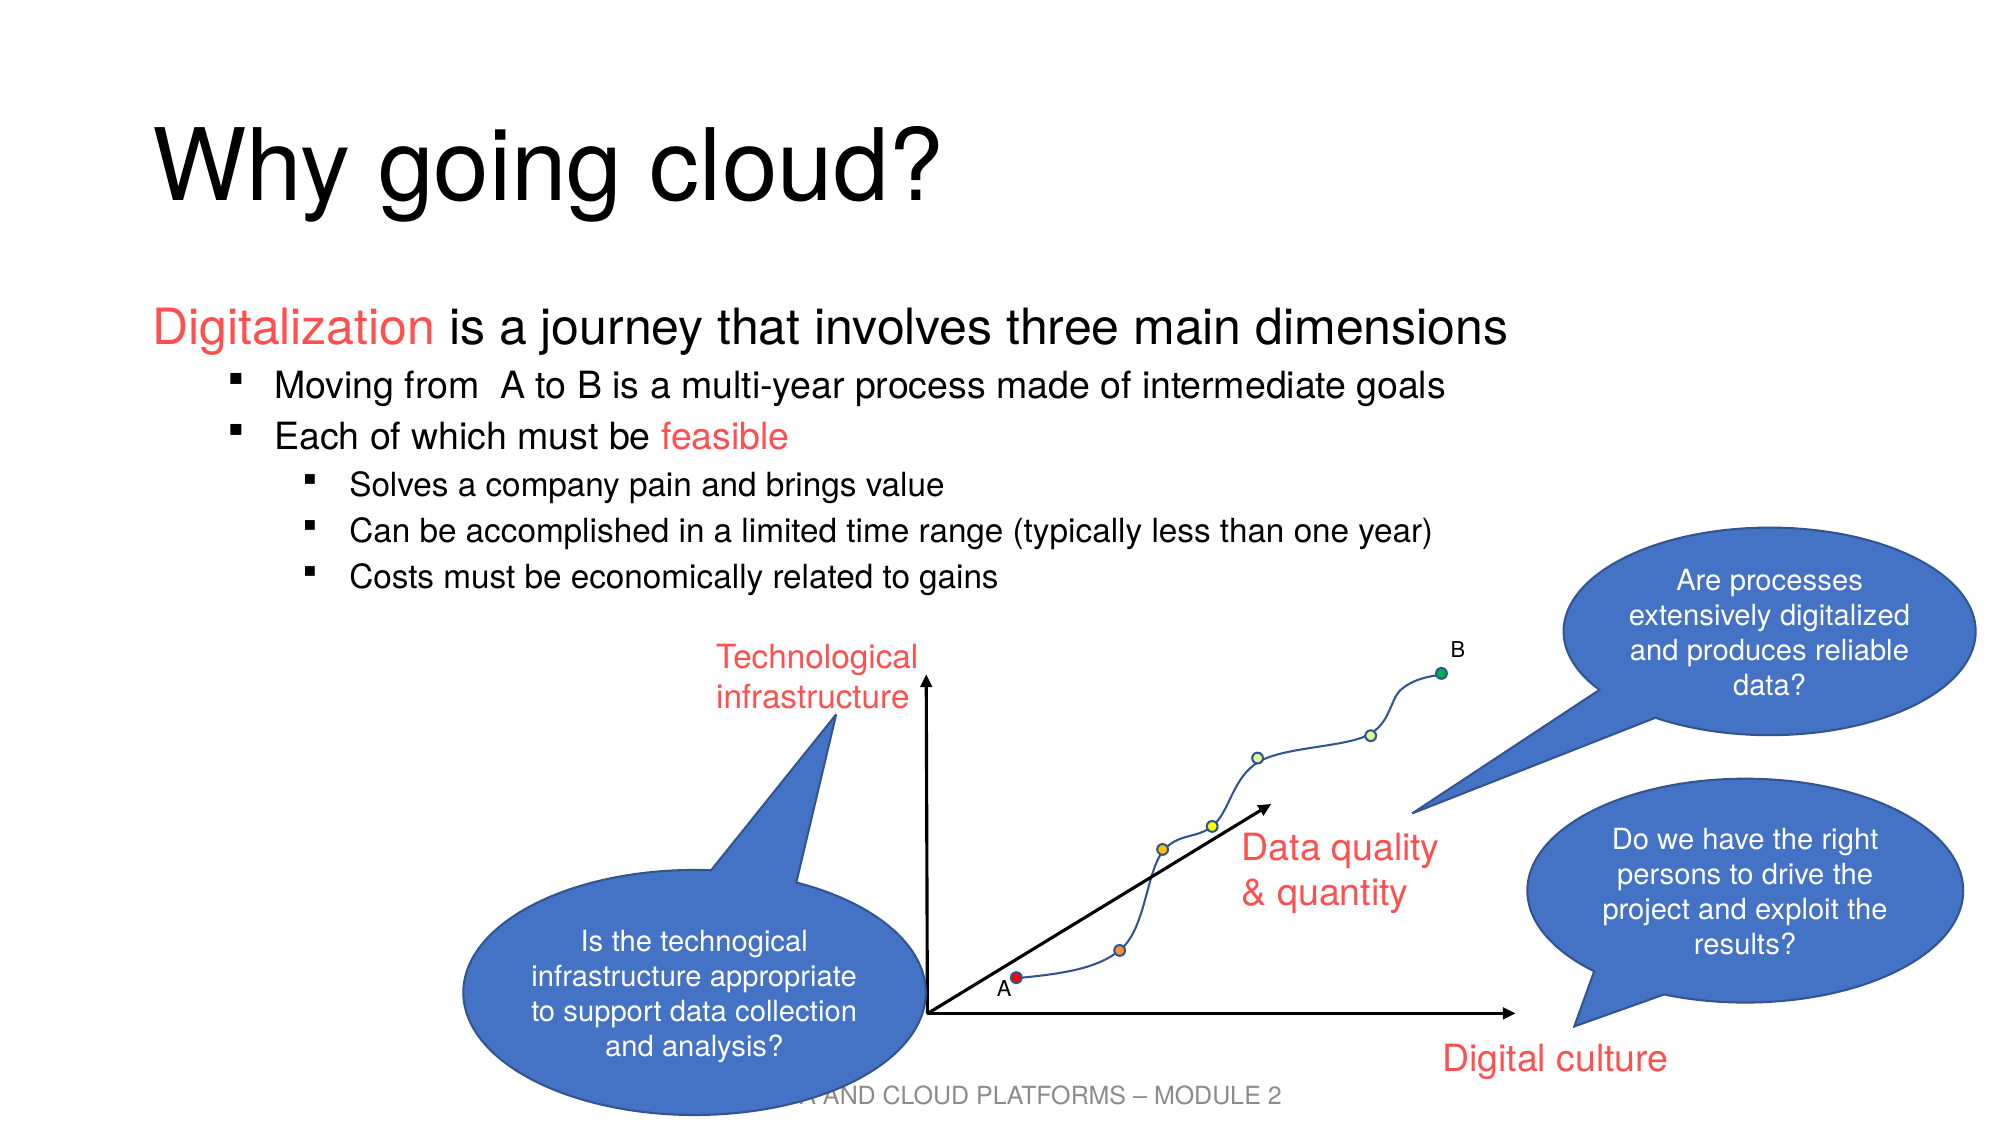

# Why going cloud?
Digitalization is a journey that involves three main dimensions
Moving from  A to B is a multi-year process made of intermediate goals
Each of which must be feasible
Solves a company pain and brings value
Can be accomplished in a limited time range (typically less than one year)
Costs must be economically related to gains

Are processes extensively digitalized and produces reliable data?
Technological
infrastructure
B

Do we have the right persons to drive the project and exploit the results?
Data quality
& quantity

Is the technogical infrastructure appropriate to support data collection and analysis?

A

Digital culture
185